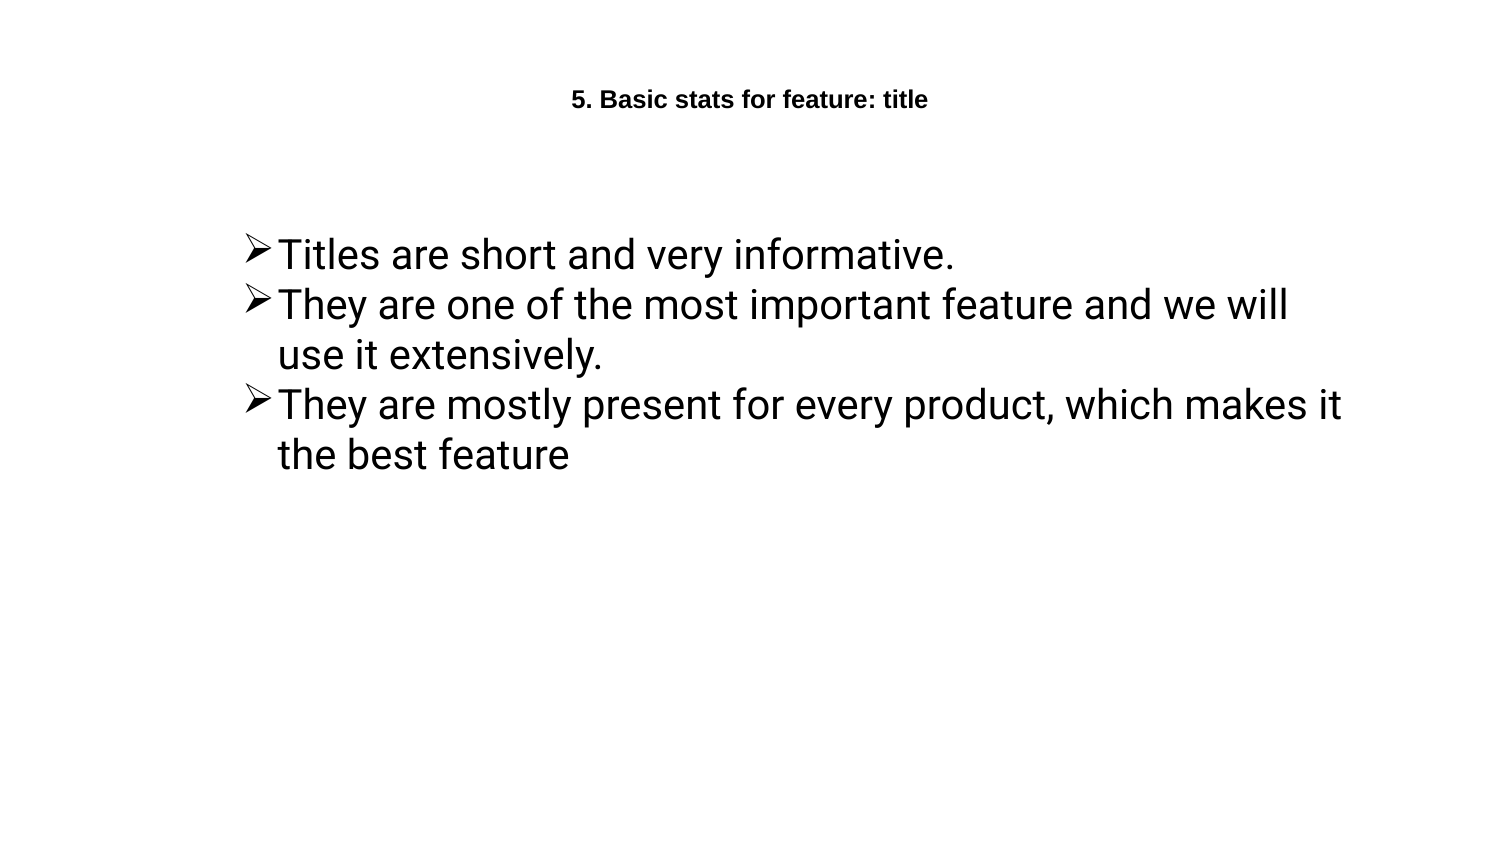

# 5. Basic stats for feature: title
Titles are short and very informative.
They are one of the most important feature and we will use it extensively.
They are mostly present for every product, which makes it the best feature